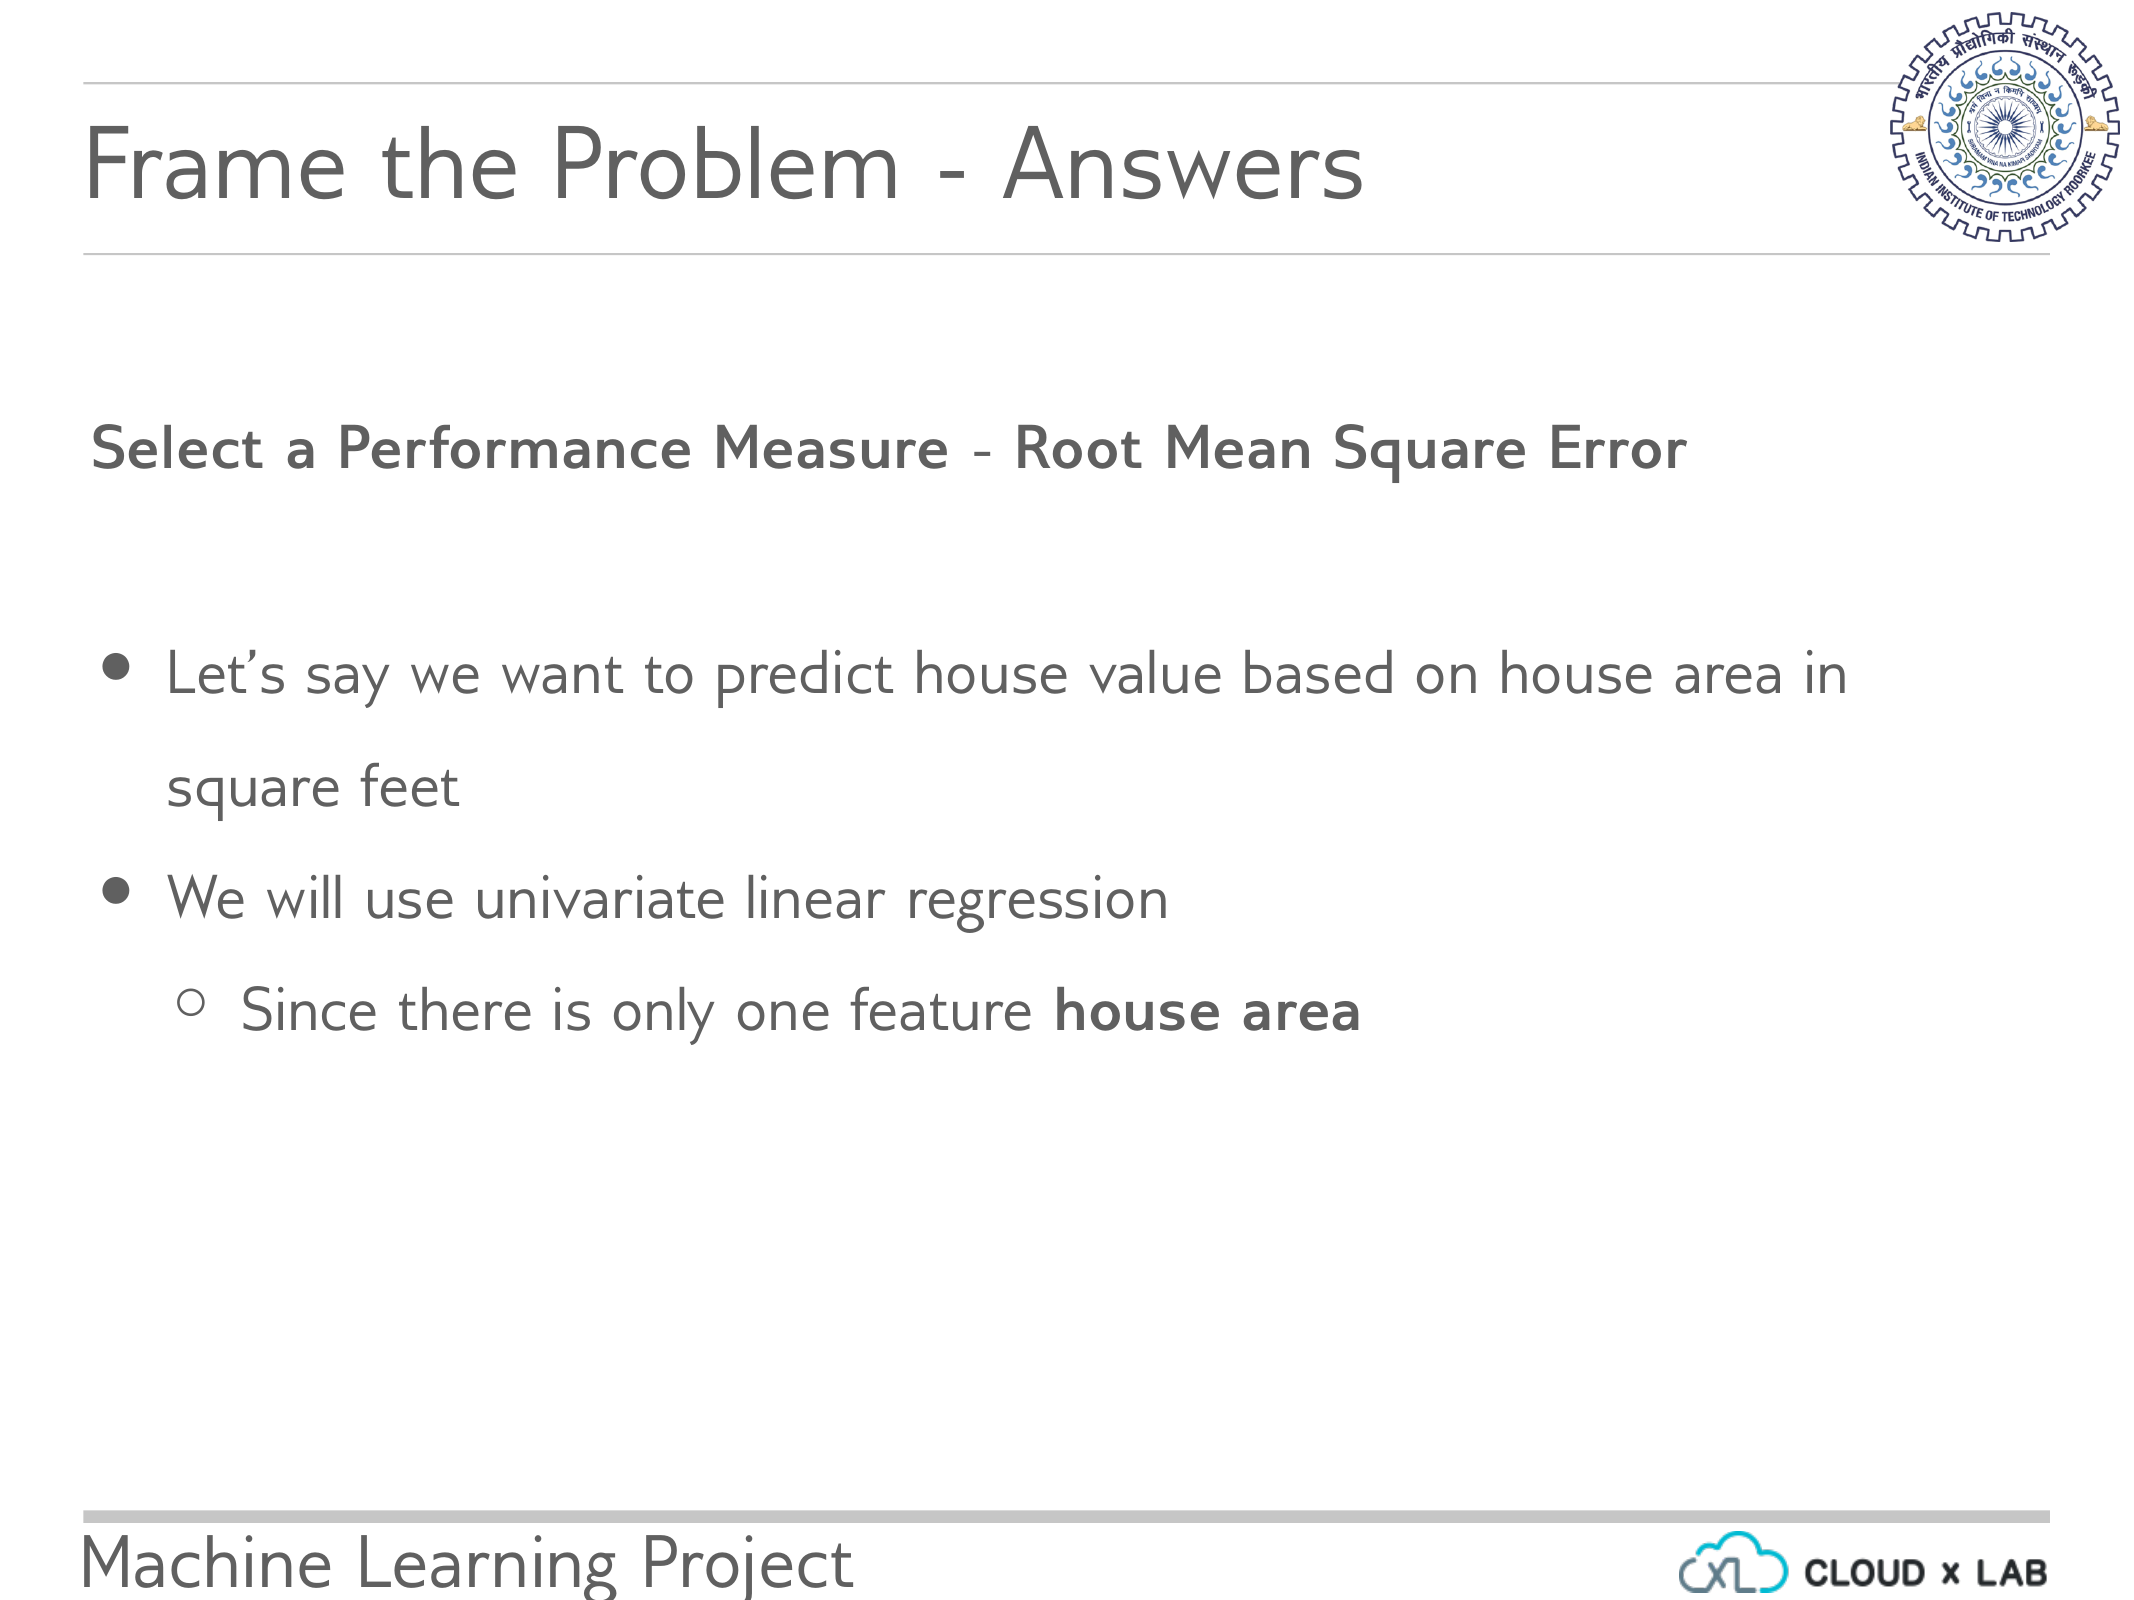

Frame the Problem - Answers
Select a Performance Measure - Root Mean Square Error

Let’s say we want to predict house value based on house area in square feet
We will use univariate linear regression
Since there is only one feature house area